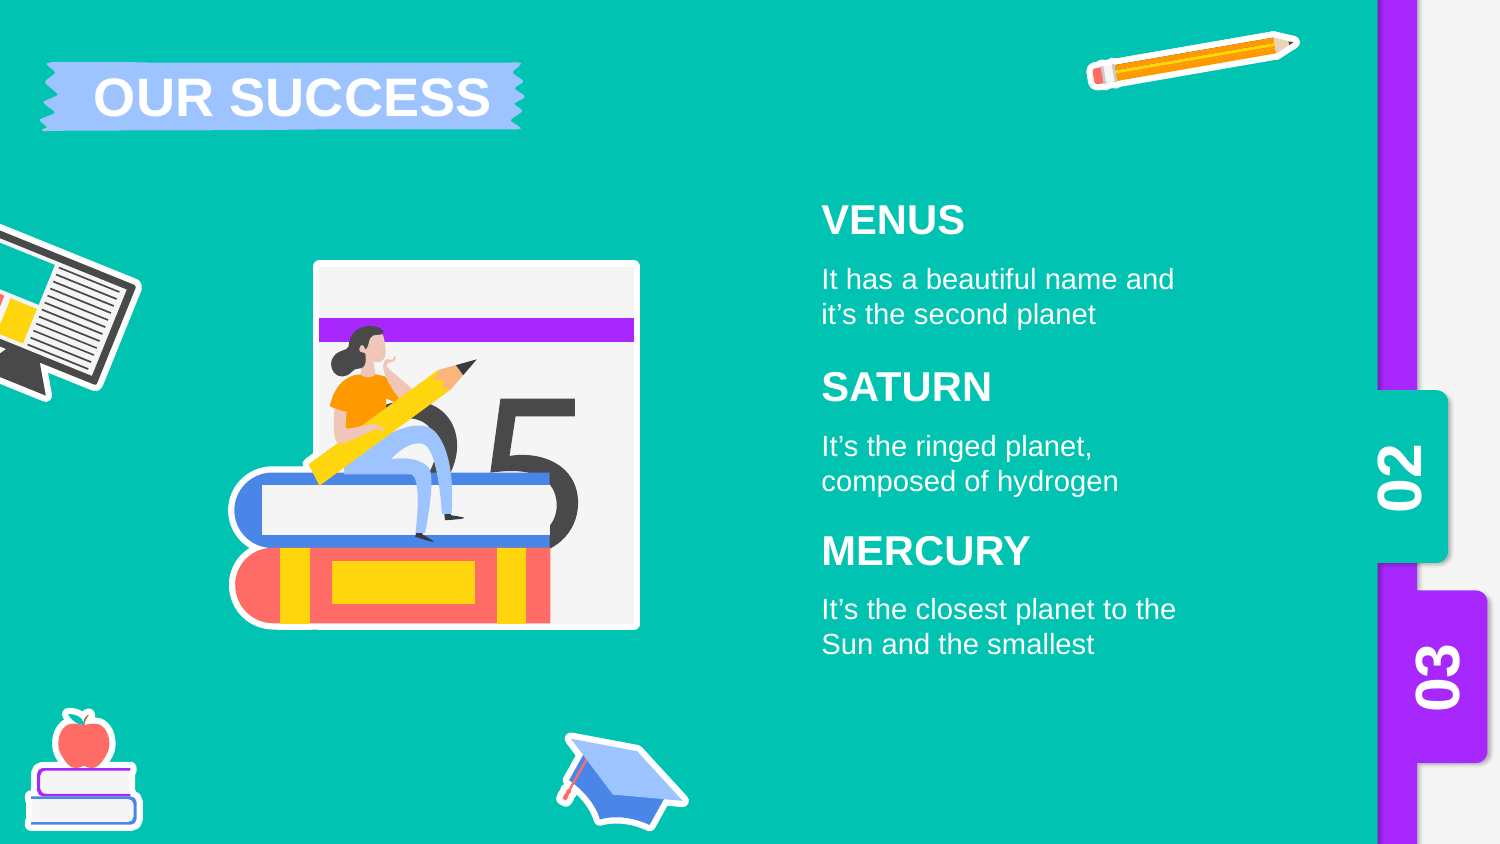

# OUR SUCCESS

VENUS
It has a beautiful name and it’s the second planet

SATURN
It’s the ringed planet, composed of hydrogen
02
MERCURY
It’s the closest planet to the Sun and the smallest
03